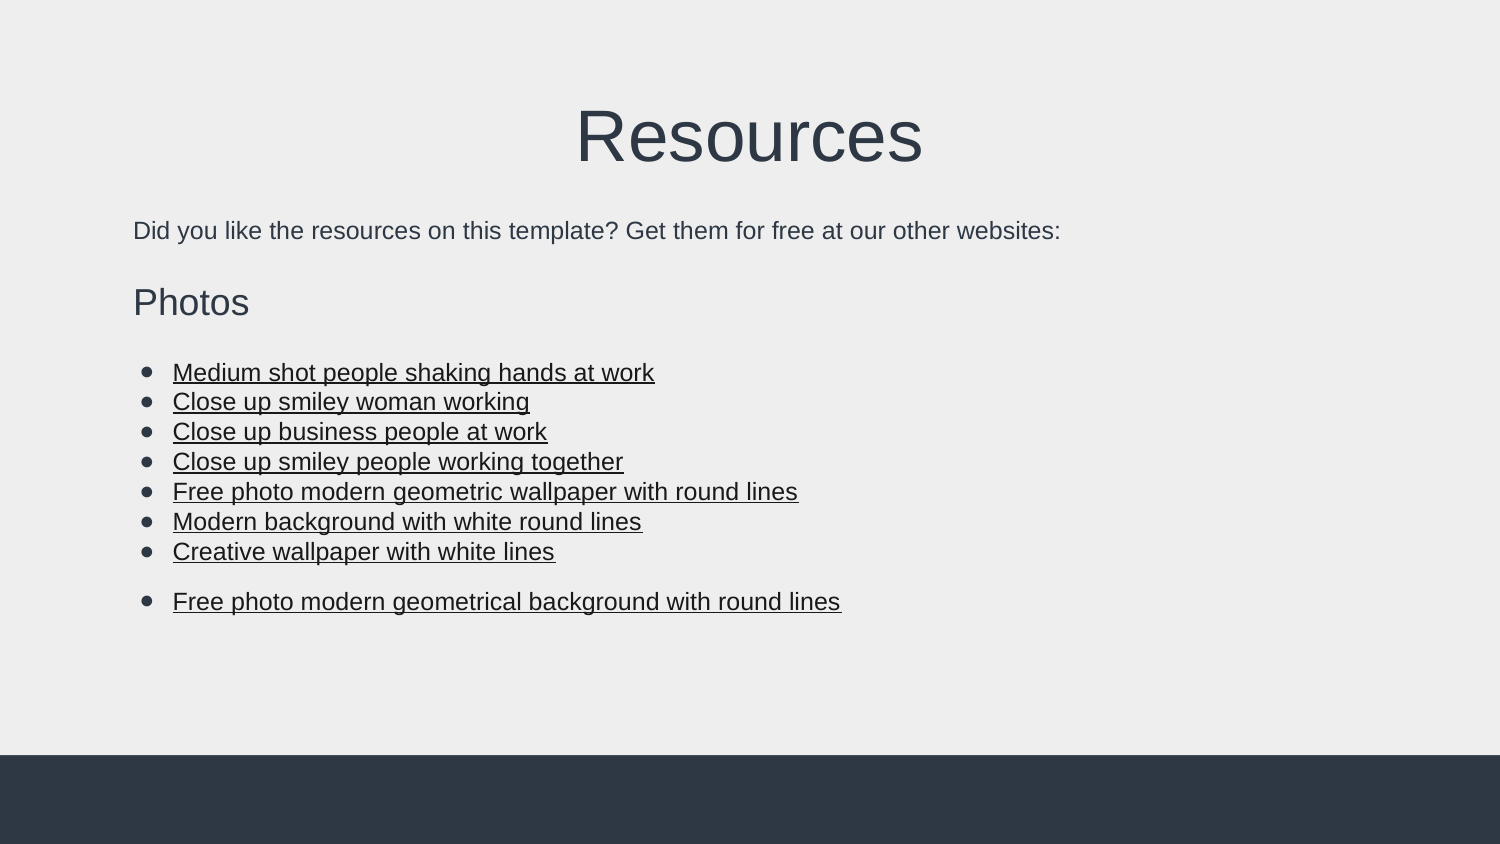

# Resources
Did you like the resources on this template? Get them for free at our other websites:
Photos
Medium shot people shaking hands at work
Close up smiley woman working
Close up business people at work
Close up smiley people working together
Free photo modern geometric wallpaper with round lines
Modern background with white round lines
Creative wallpaper with white lines
Free photo modern geometrical background with round lines